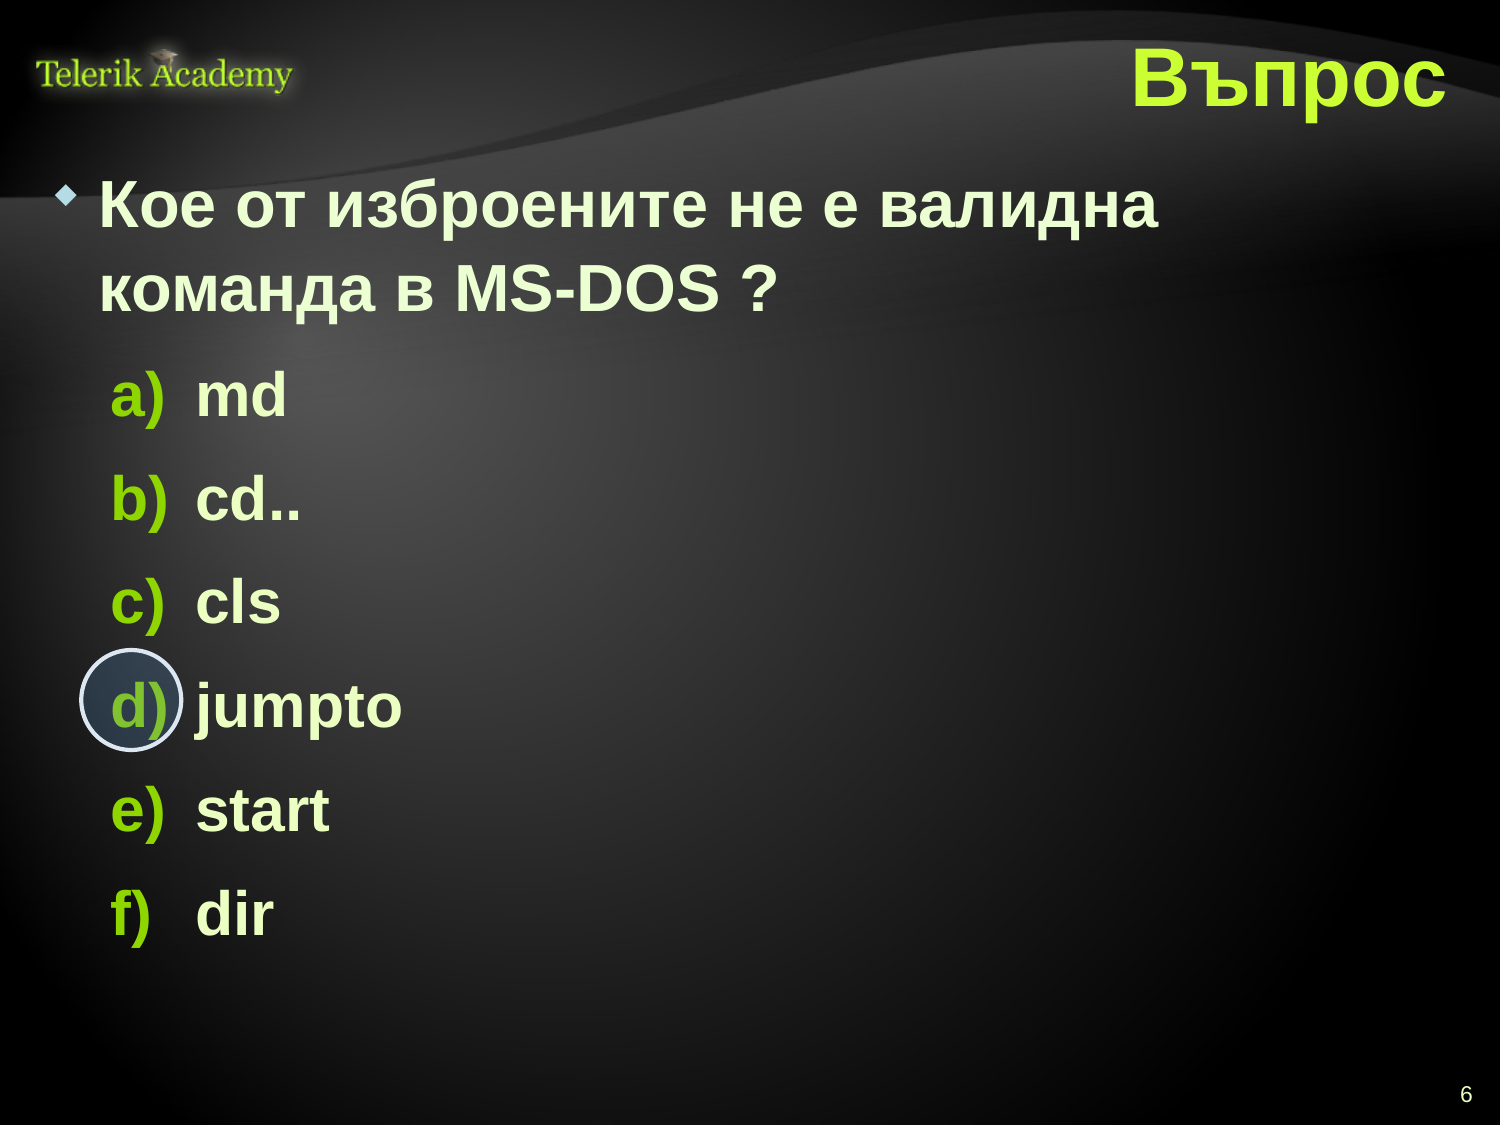

# Въпрос
Кое от изброените не е валидна команда в MS-DOS ?
md
cd..
cls
jumpto
start
dir

6